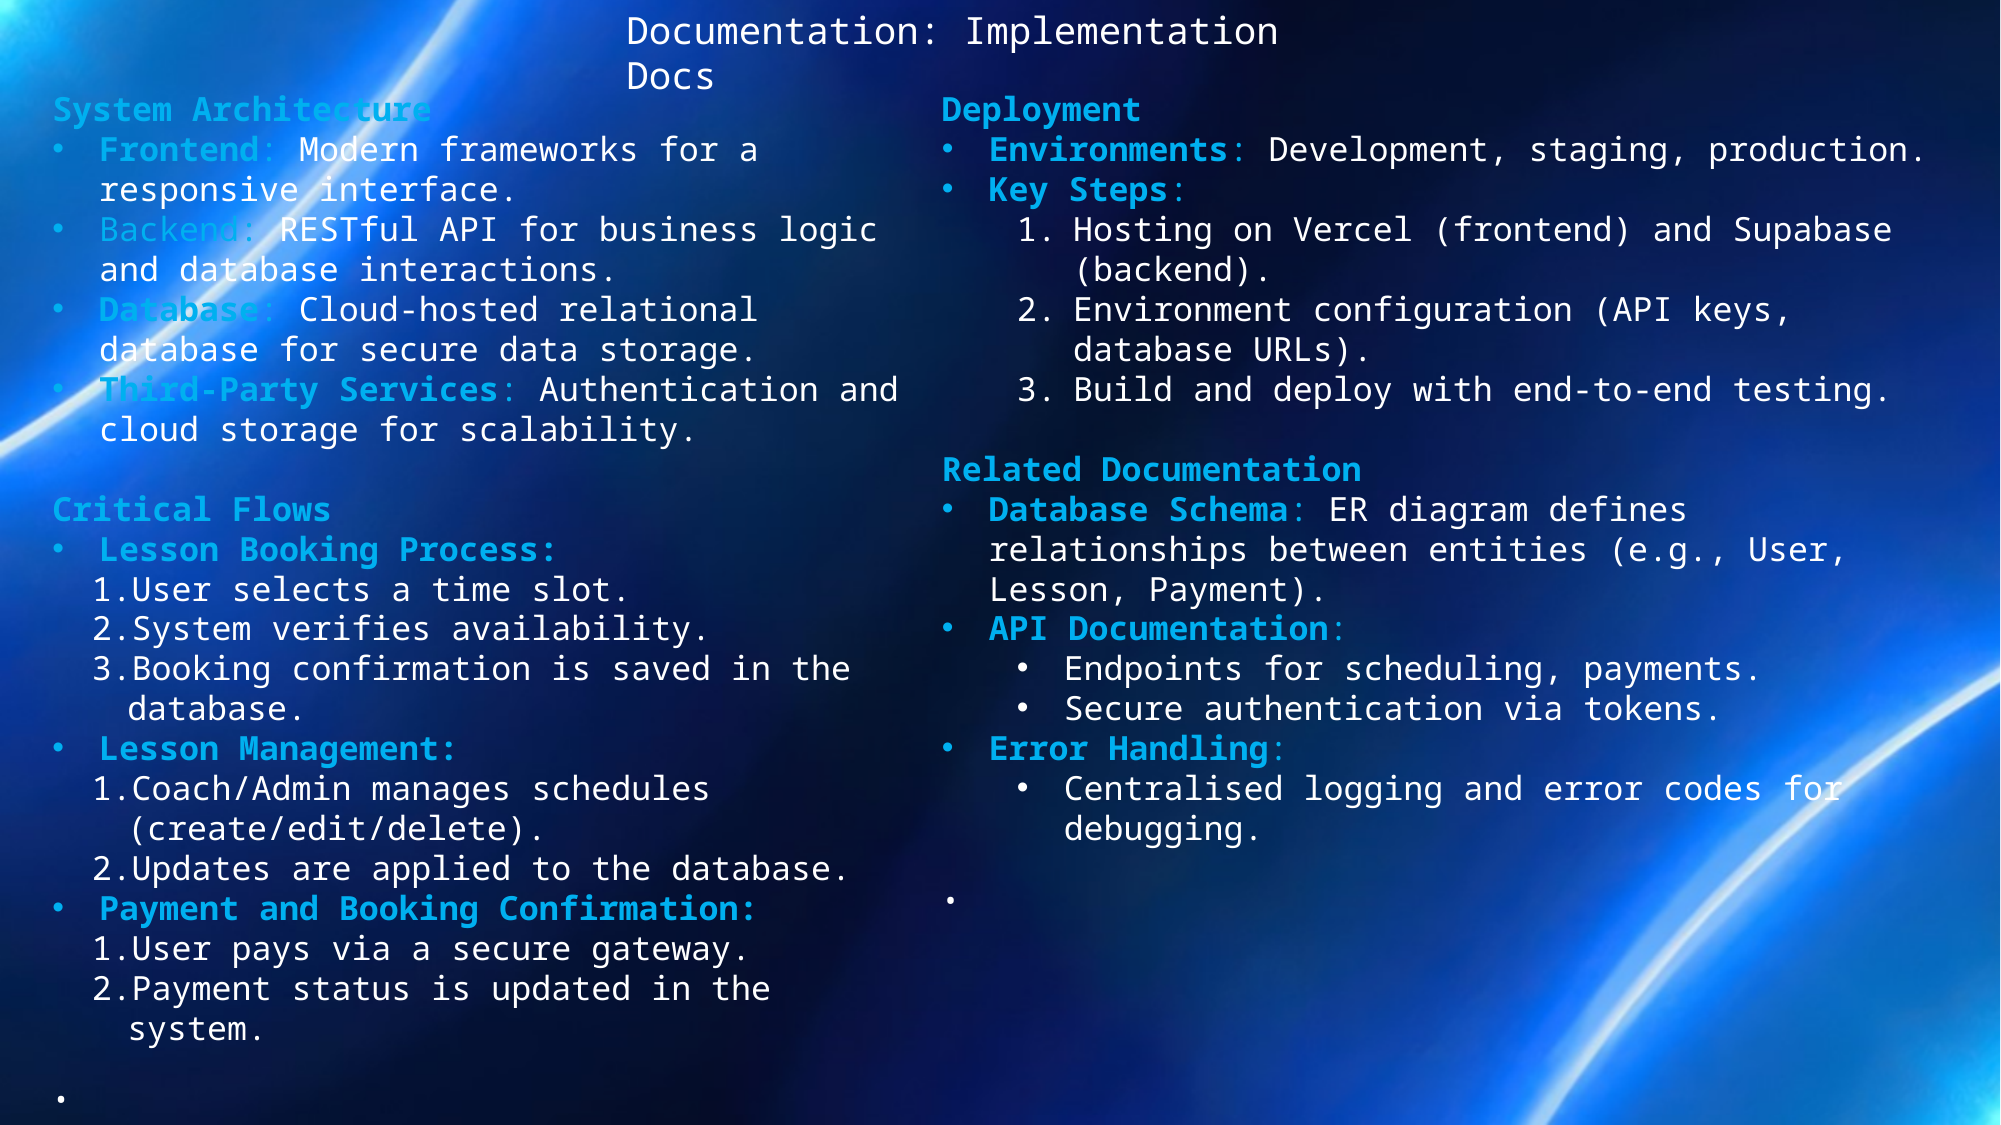

Documentation: Implementation Docs
System Architecture
Frontend: Modern frameworks for a responsive interface.
Backend: RESTful API for business logic and database interactions.
Database: Cloud-hosted relational database for secure data storage.
Third-Party Services: Authentication and cloud storage for scalability.

Critical Flows
Lesson Booking Process:
User selects a time slot.
System verifies availability.
Booking confirmation is saved in the database.
Lesson Management:
Coach/Admin manages schedules (create/edit/delete).
Updates are applied to the database.
Payment and Booking Confirmation:
User pays via a secure gateway.
Payment status is updated in the system.

•
Deployment
Environments: Development, staging, production.
Key Steps:
Hosting on Vercel (frontend) and Supabase (backend).
Environment configuration (API keys, database URLs).
Build and deploy with end-to-end testing.

Related Documentation
Database Schema: ER diagram defines relationships between entities (e.g., User, Lesson, Payment).
API Documentation:
Endpoints for scheduling, payments.
Secure authentication via tokens.
Error Handling:
Centralised logging and error codes for debugging.

•